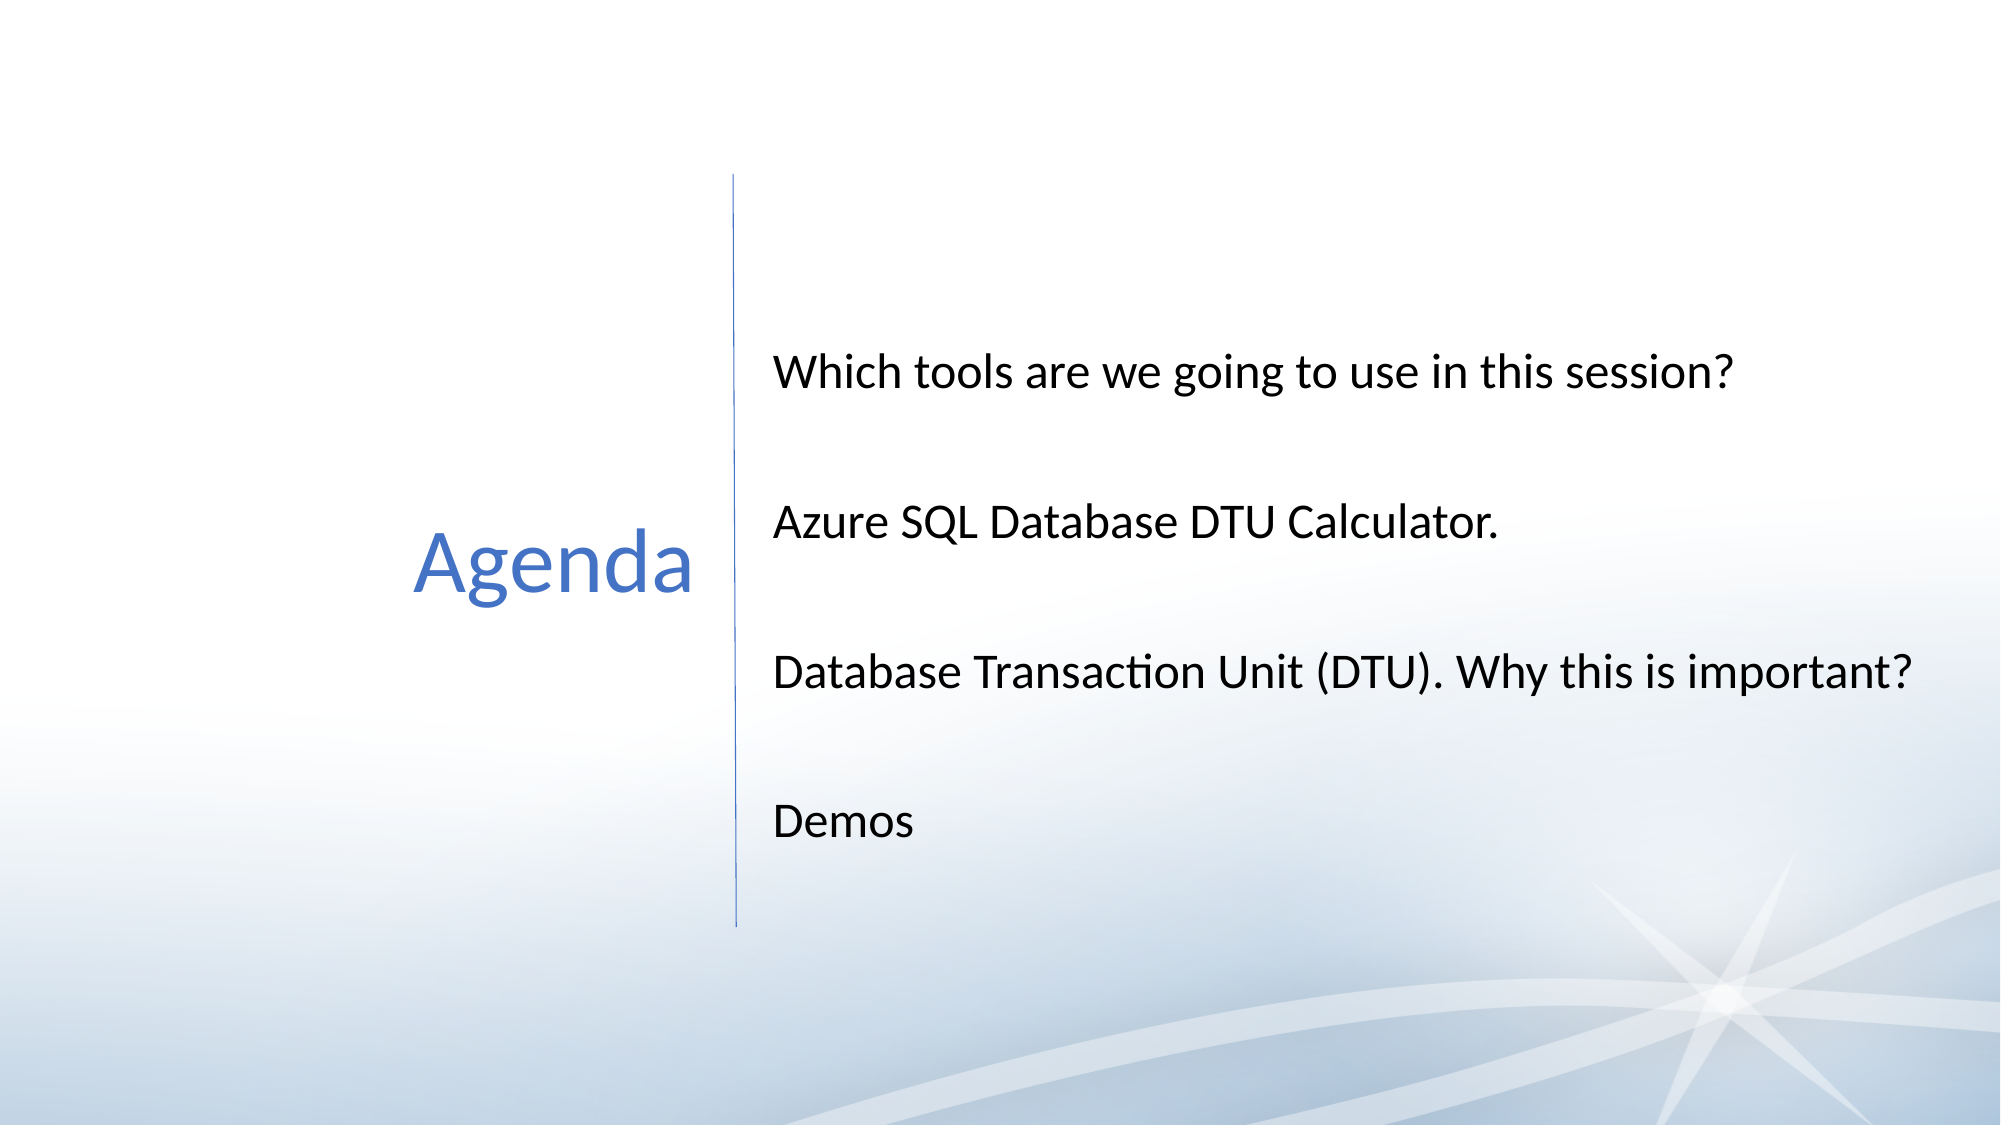

# Agenda
Which tools are we going to use in this session?

Azure SQL Database DTU Calculator.

Database Transaction Unit (DTU). Why this is important?

Demos